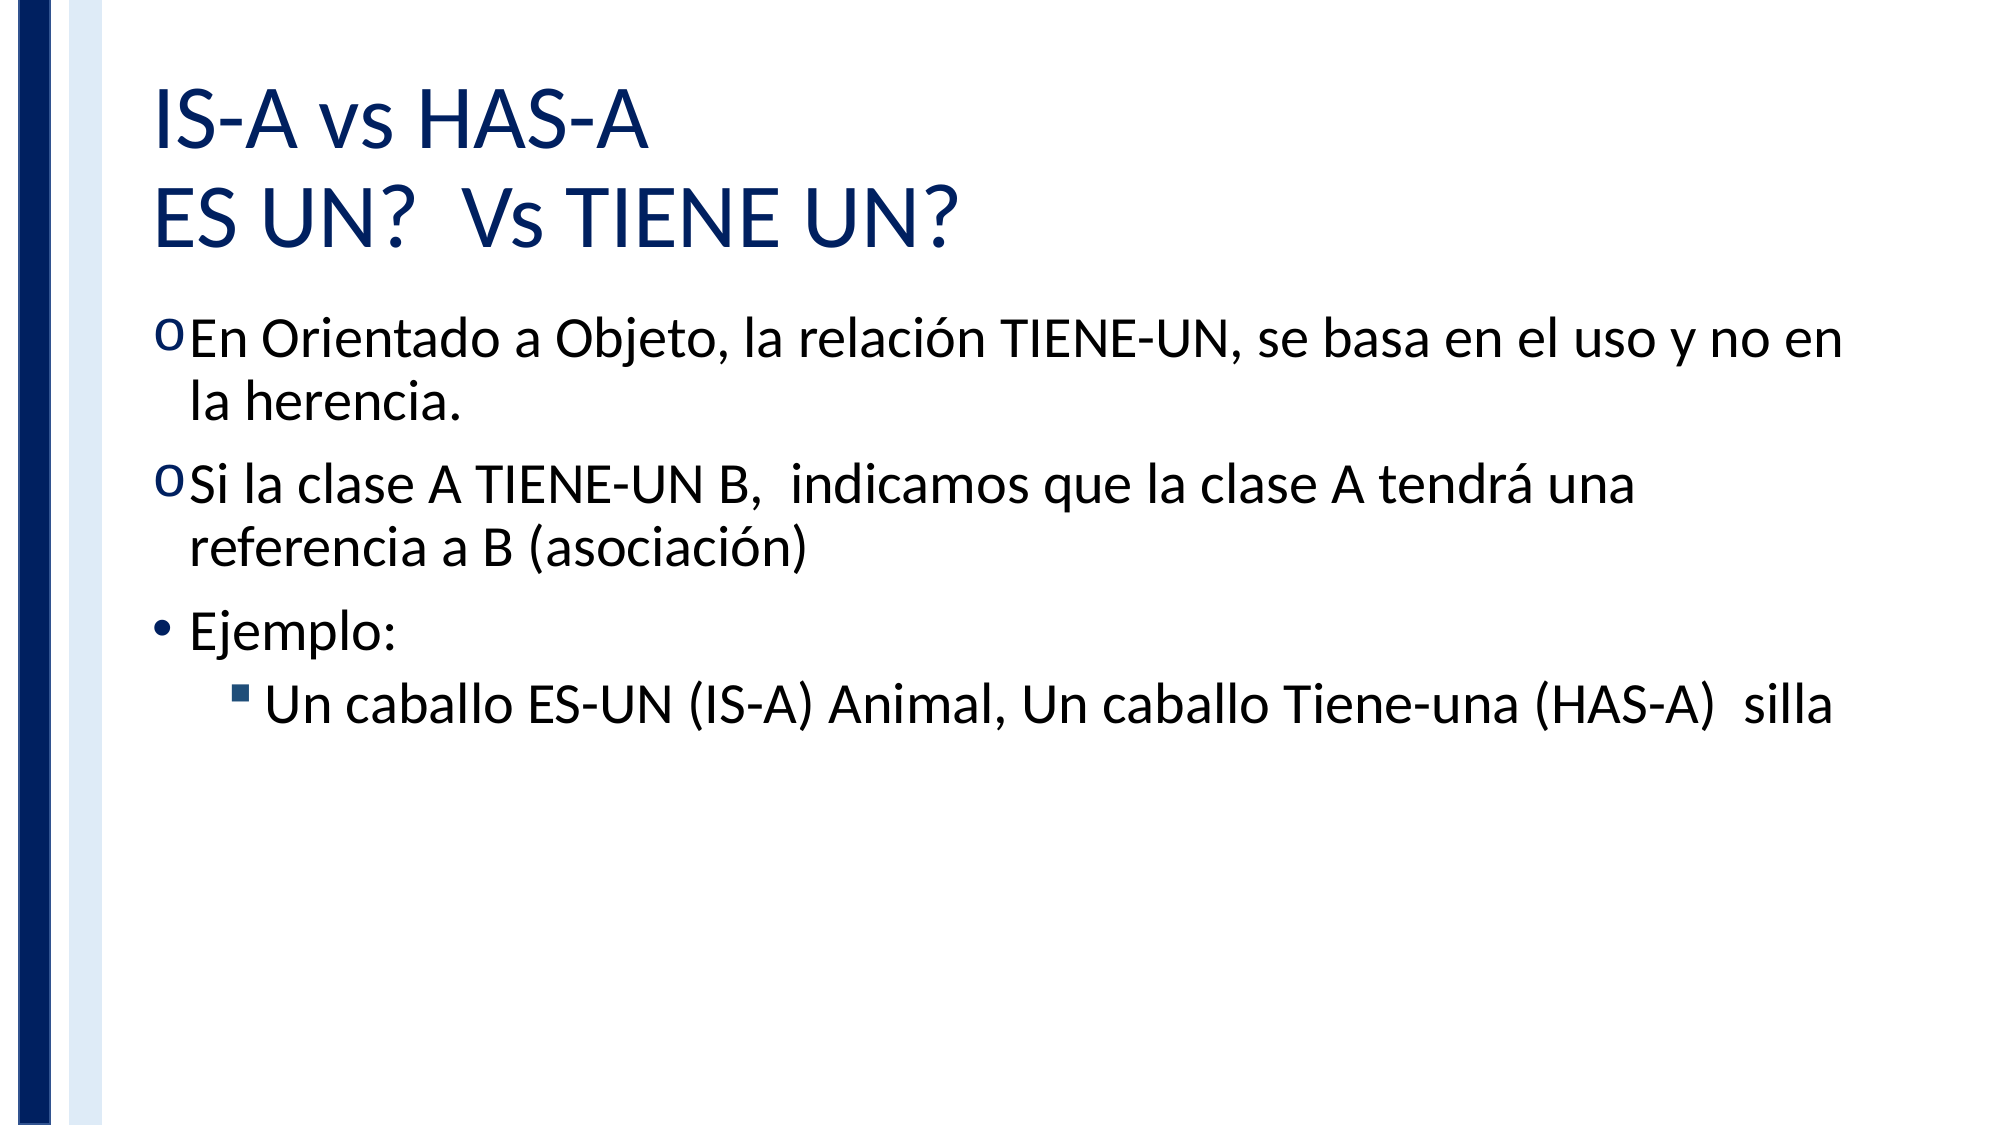

# IS-A vs HAS-A ES UN?  Vs TIENE UN?
En Orientado a Objeto, la relación TIENE-UN, se basa en el uso y no en la herencia.
Si la clase A TIENE-UN B,  indicamos que la clase A tendrá una referencia a B (asociación)
Ejemplo:
Un caballo ES-UN (IS-A) Animal, Un caballo Tiene-una (HAS-A)  silla